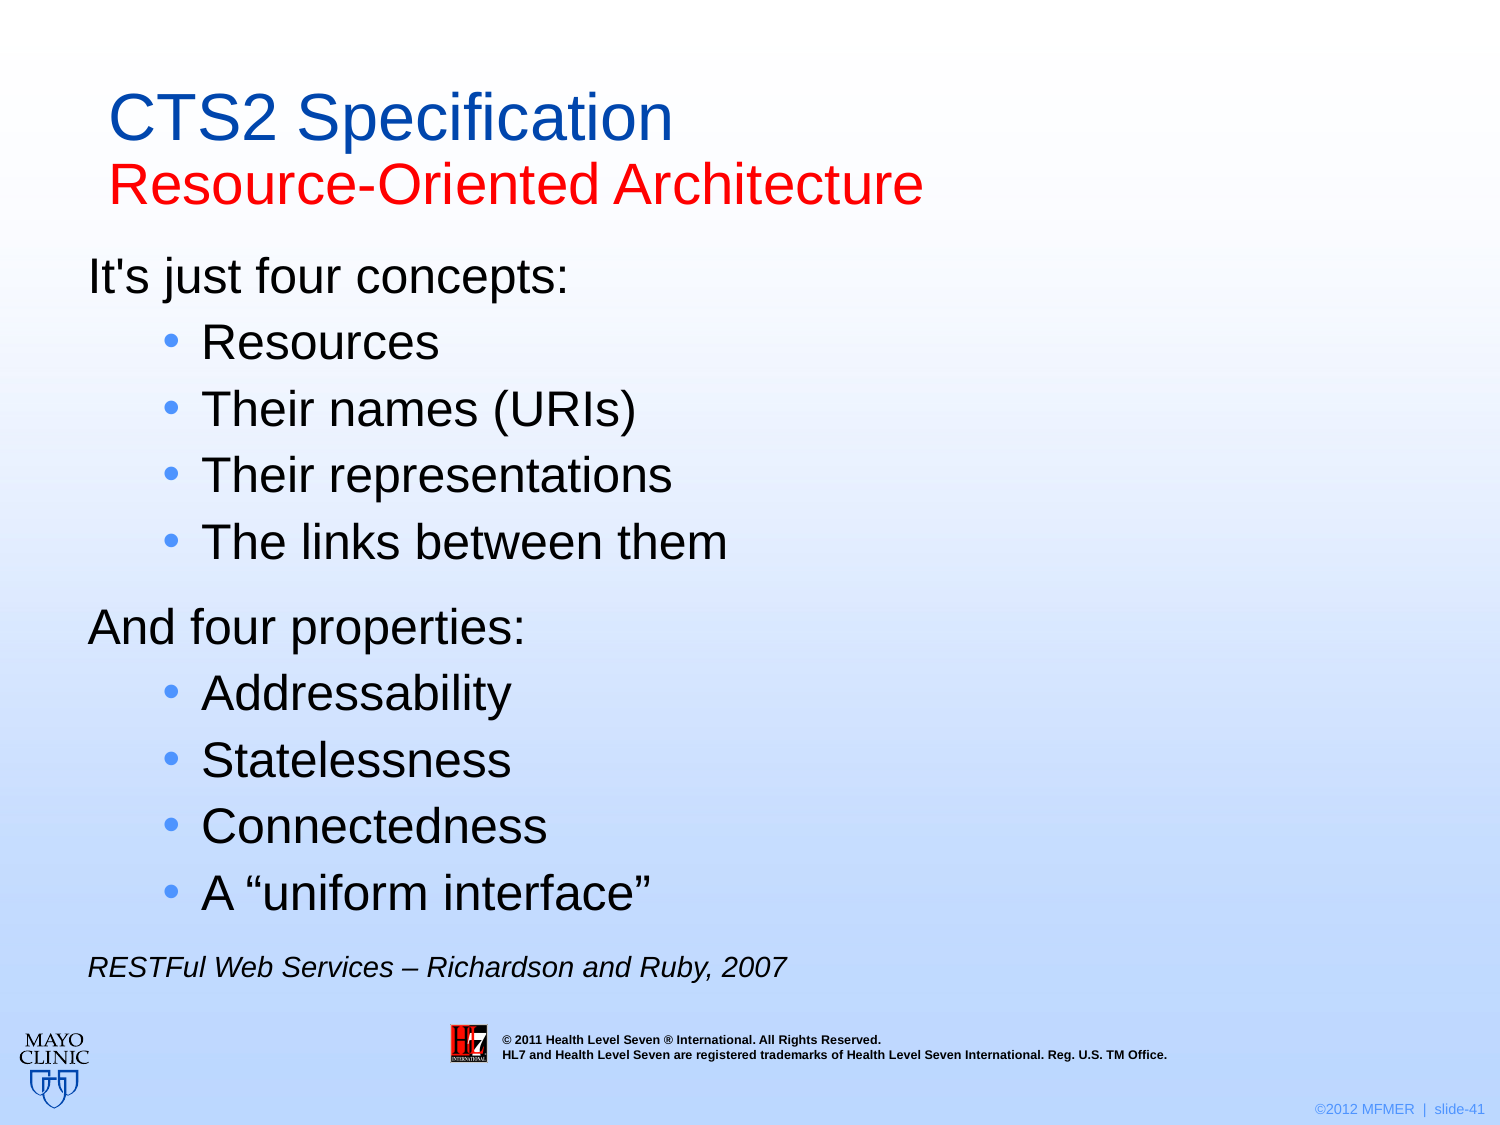

# CTS2 Specification Resource-Oriented Architecture
It's just four concepts:
Resources
Their names (URIs)
Their representations
The links between them
And four properties:
Addressability
Statelessness
Connectedness
A “uniform interface”
RESTFul Web Services – Richardson and Ruby, 2007
41